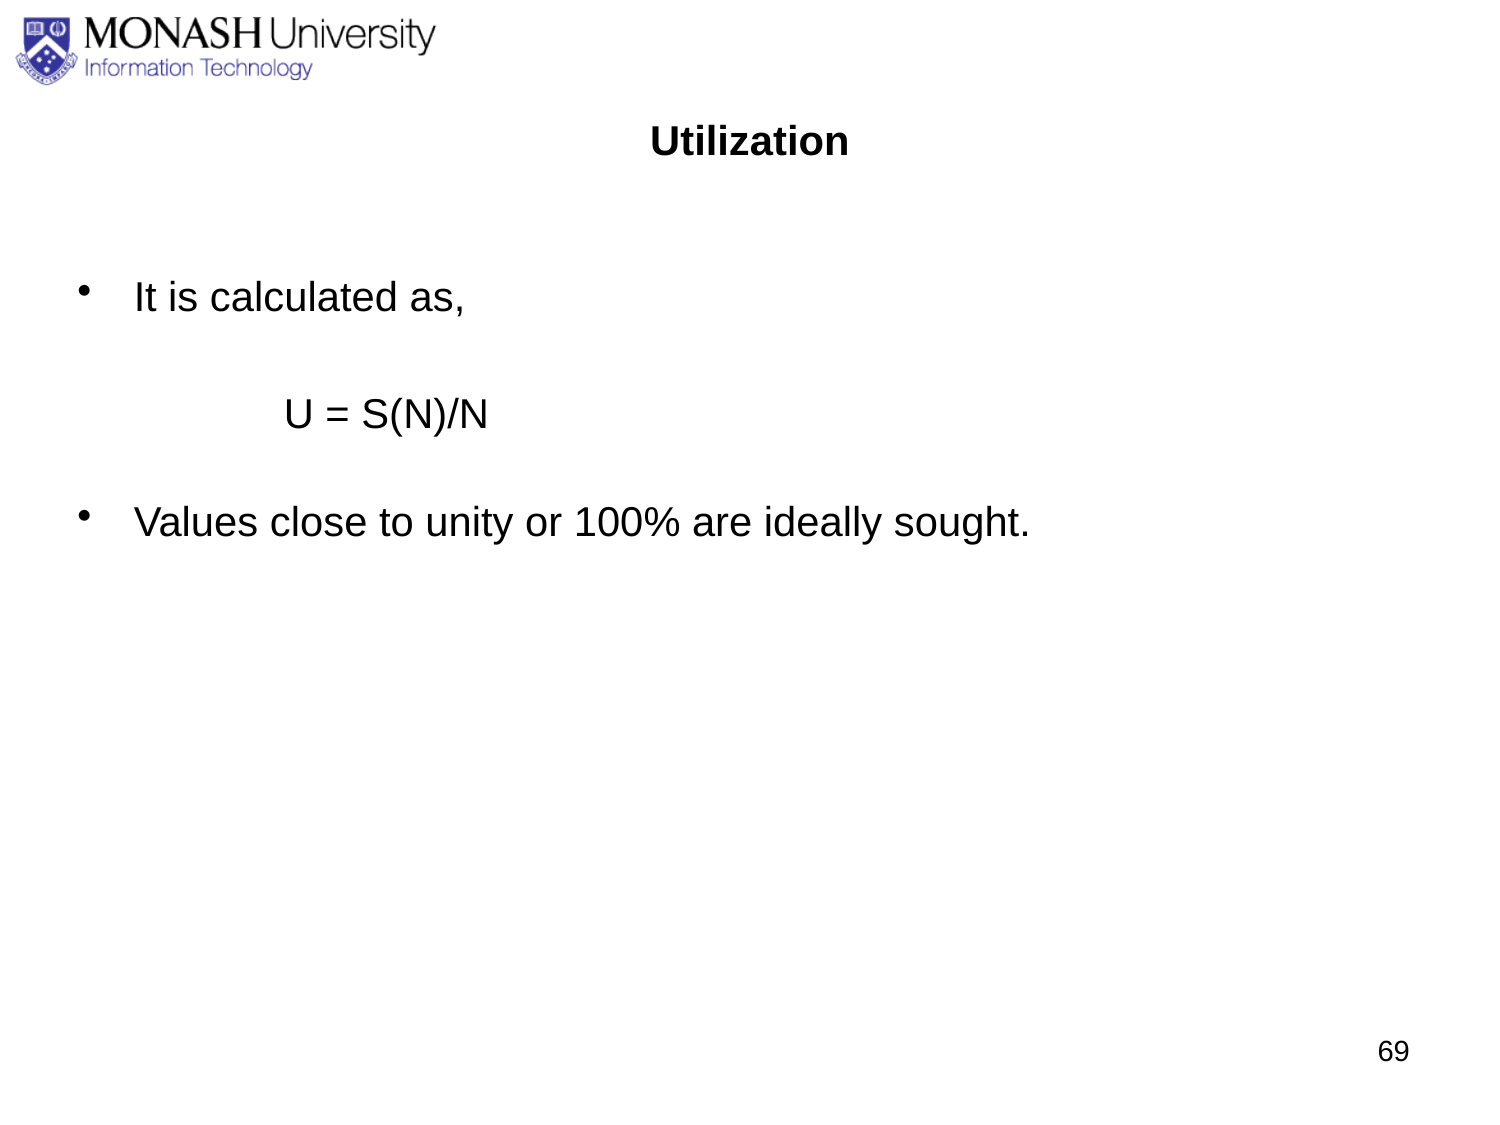

# Utilization
It is calculated as,

		U = S(N)/N
Values close to unity or 100% are ideally sought.

69